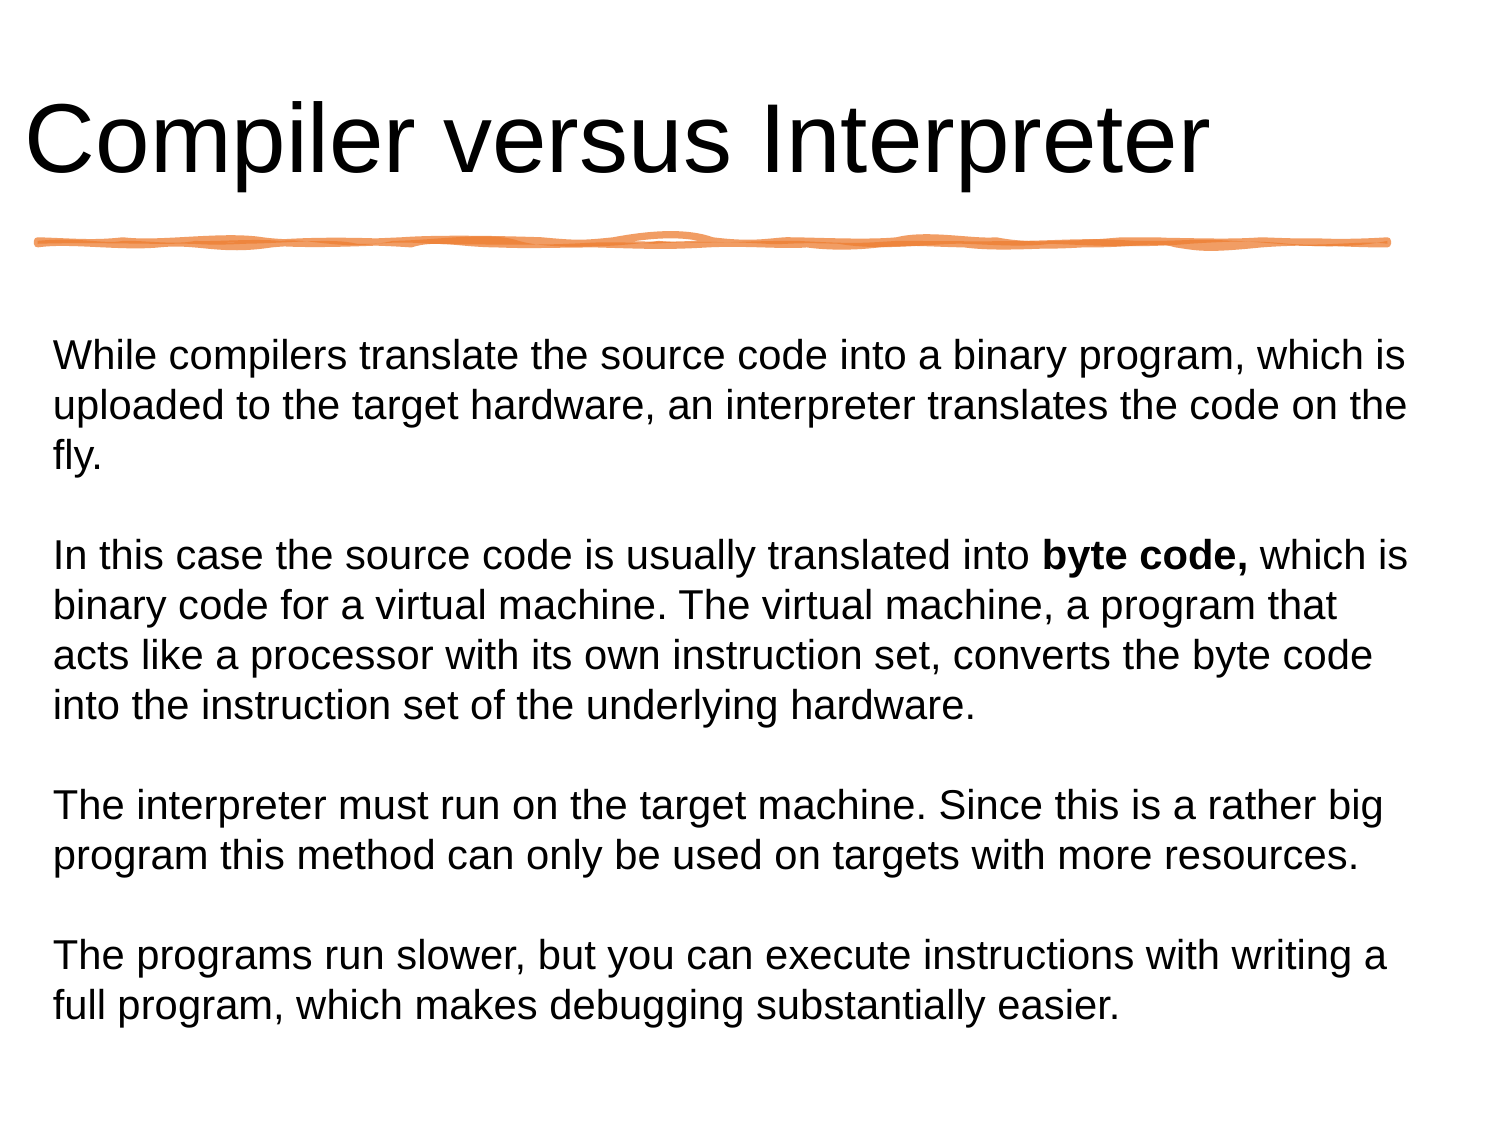

# Compiler versus Interpreter

While compilers translate the source code into a binary program, which is uploaded to the target hardware, an interpreter translates the code on the fly.

In this case the source code is usually translated into byte code, which is binary code for a virtual machine. The virtual machine, a program that acts like a processor with its own instruction set, converts the byte code into the instruction set of the underlying hardware.

The interpreter must run on the target machine. Since this is a rather big program this method can only be used on targets with more resources.

The programs run slower, but you can execute instructions with writing a full program, which makes debugging substantially easier.